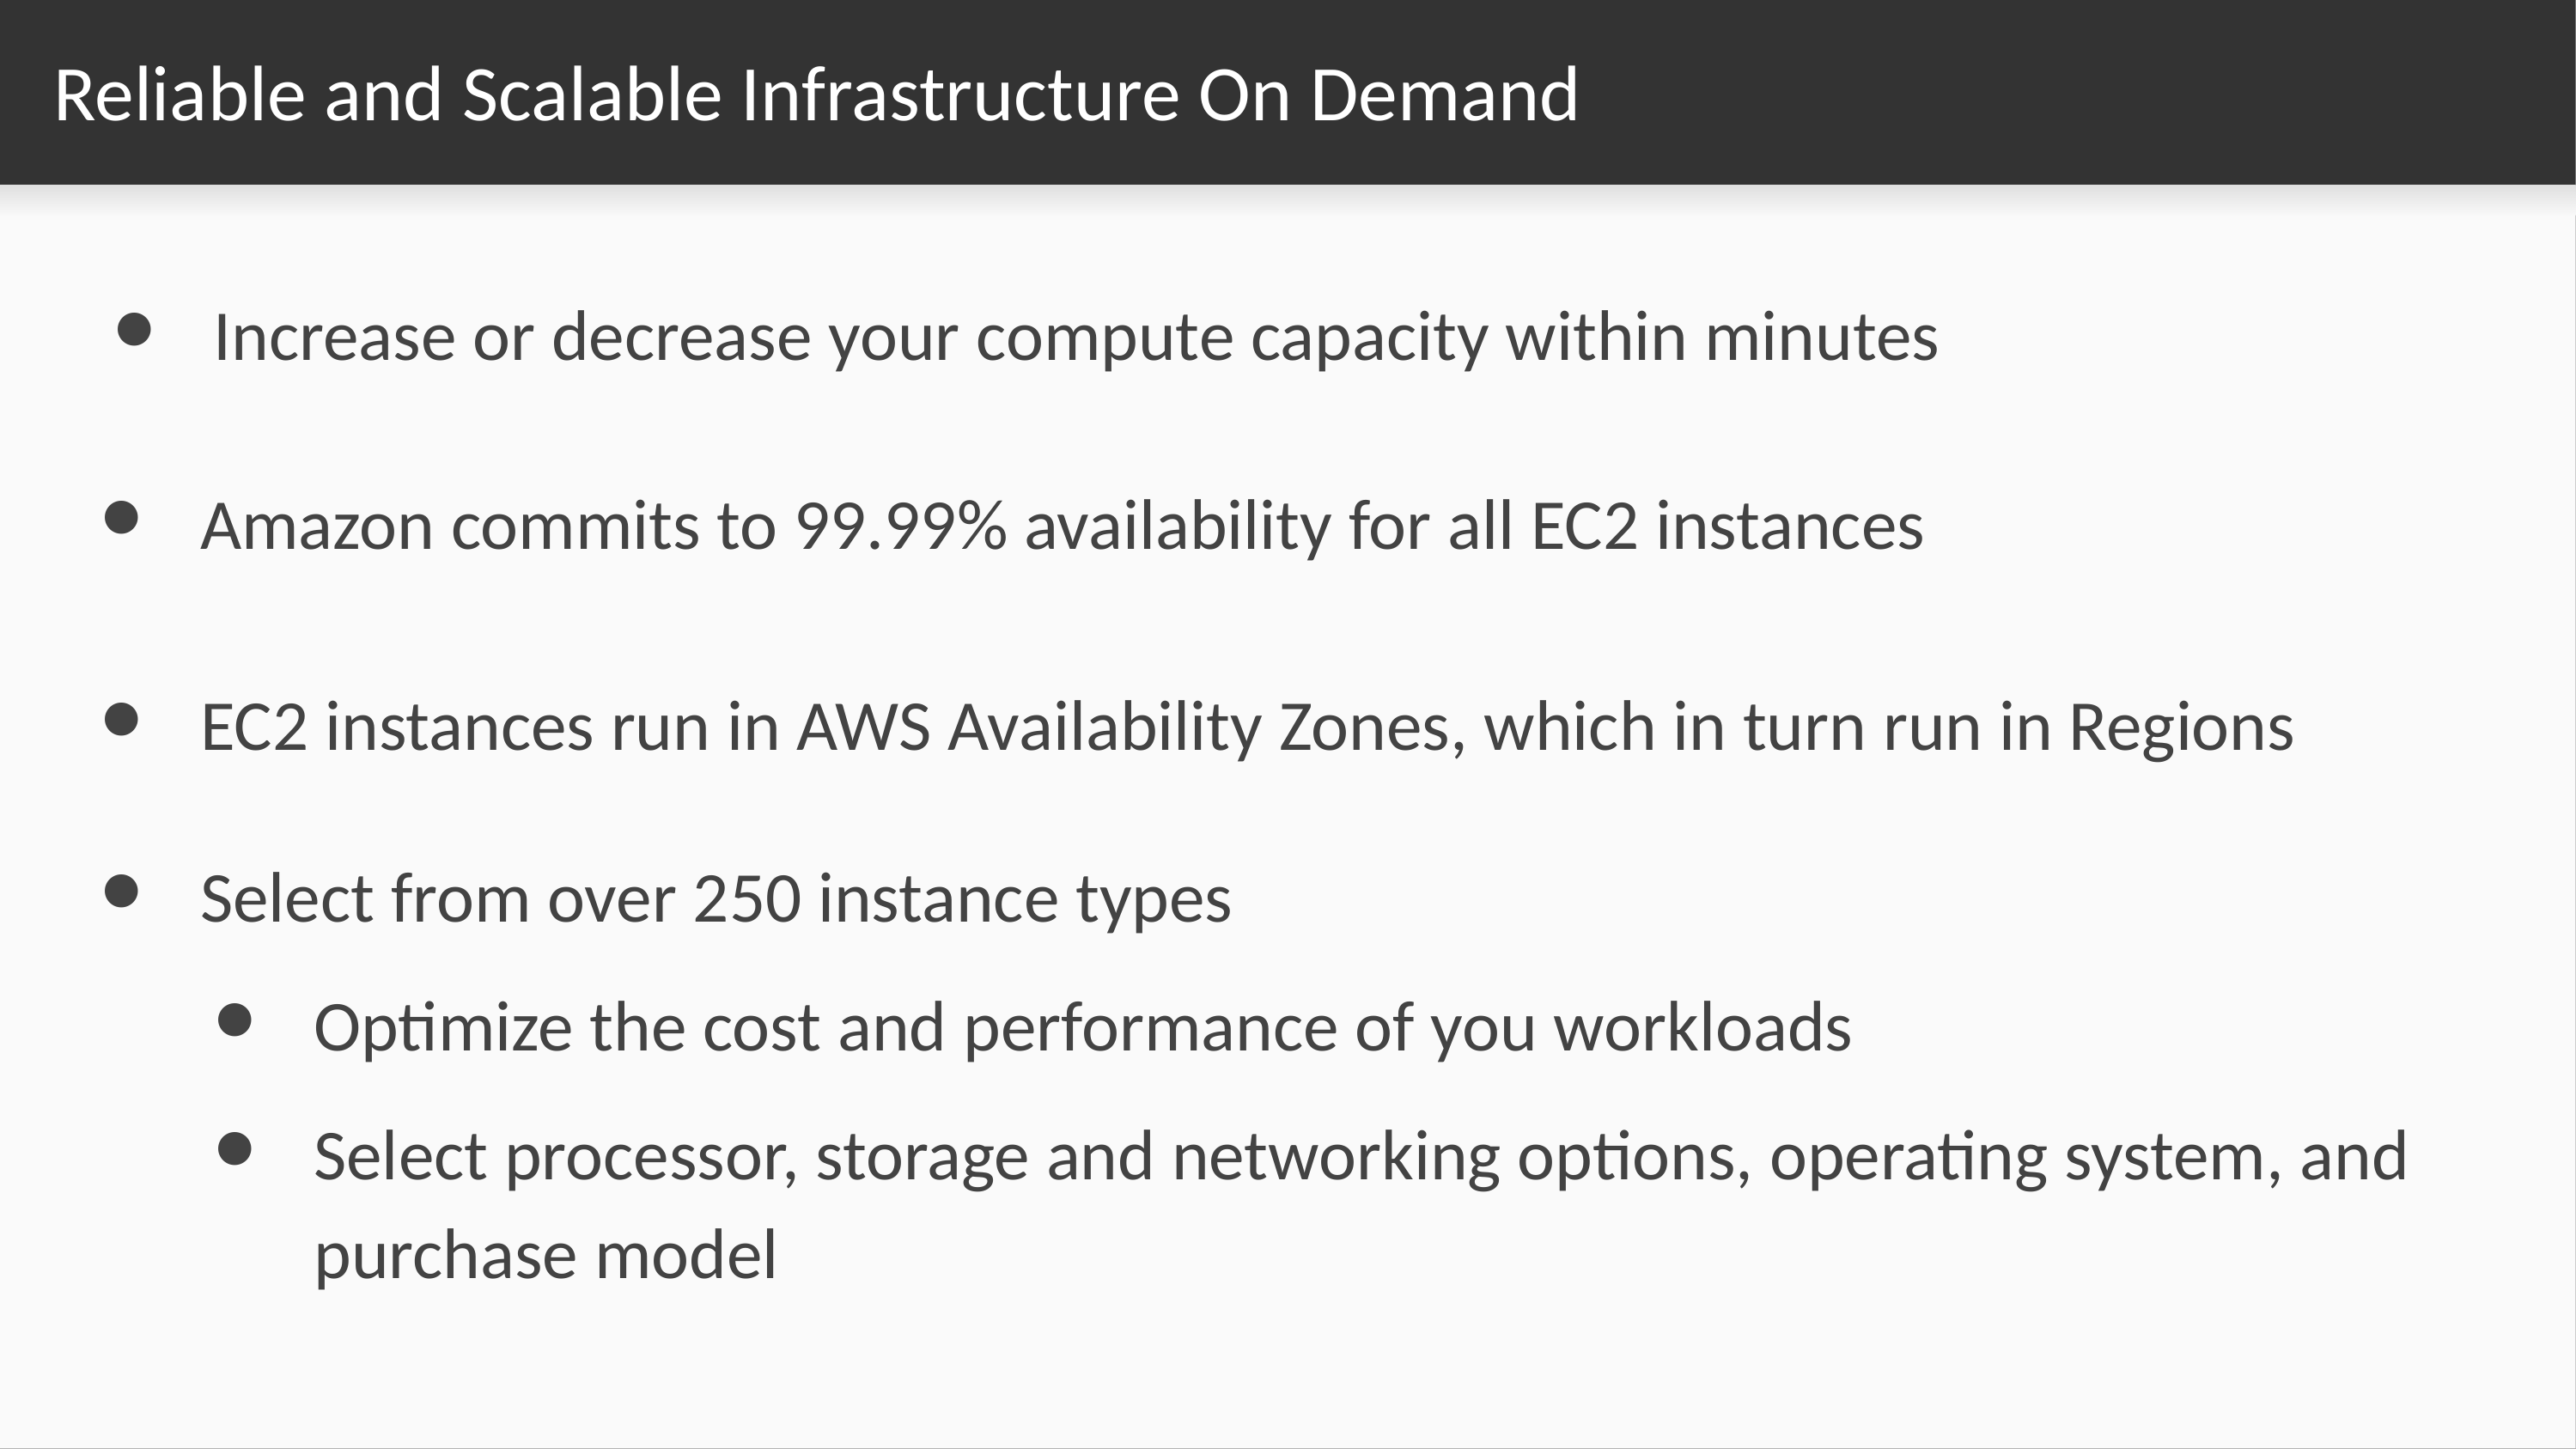

# Reliable and Scalable Infrastructure On Demand
Increase or decrease your compute capacity within minutes
Amazon commits to 99.99% availability for all EC2 instances

EC2 instances run in AWS Availability Zones, which in turn run in Regions
Select from over 250 instance types
Optimize the cost and performance of you workloads
Select processor, storage and networking options, operating system, and purchase model